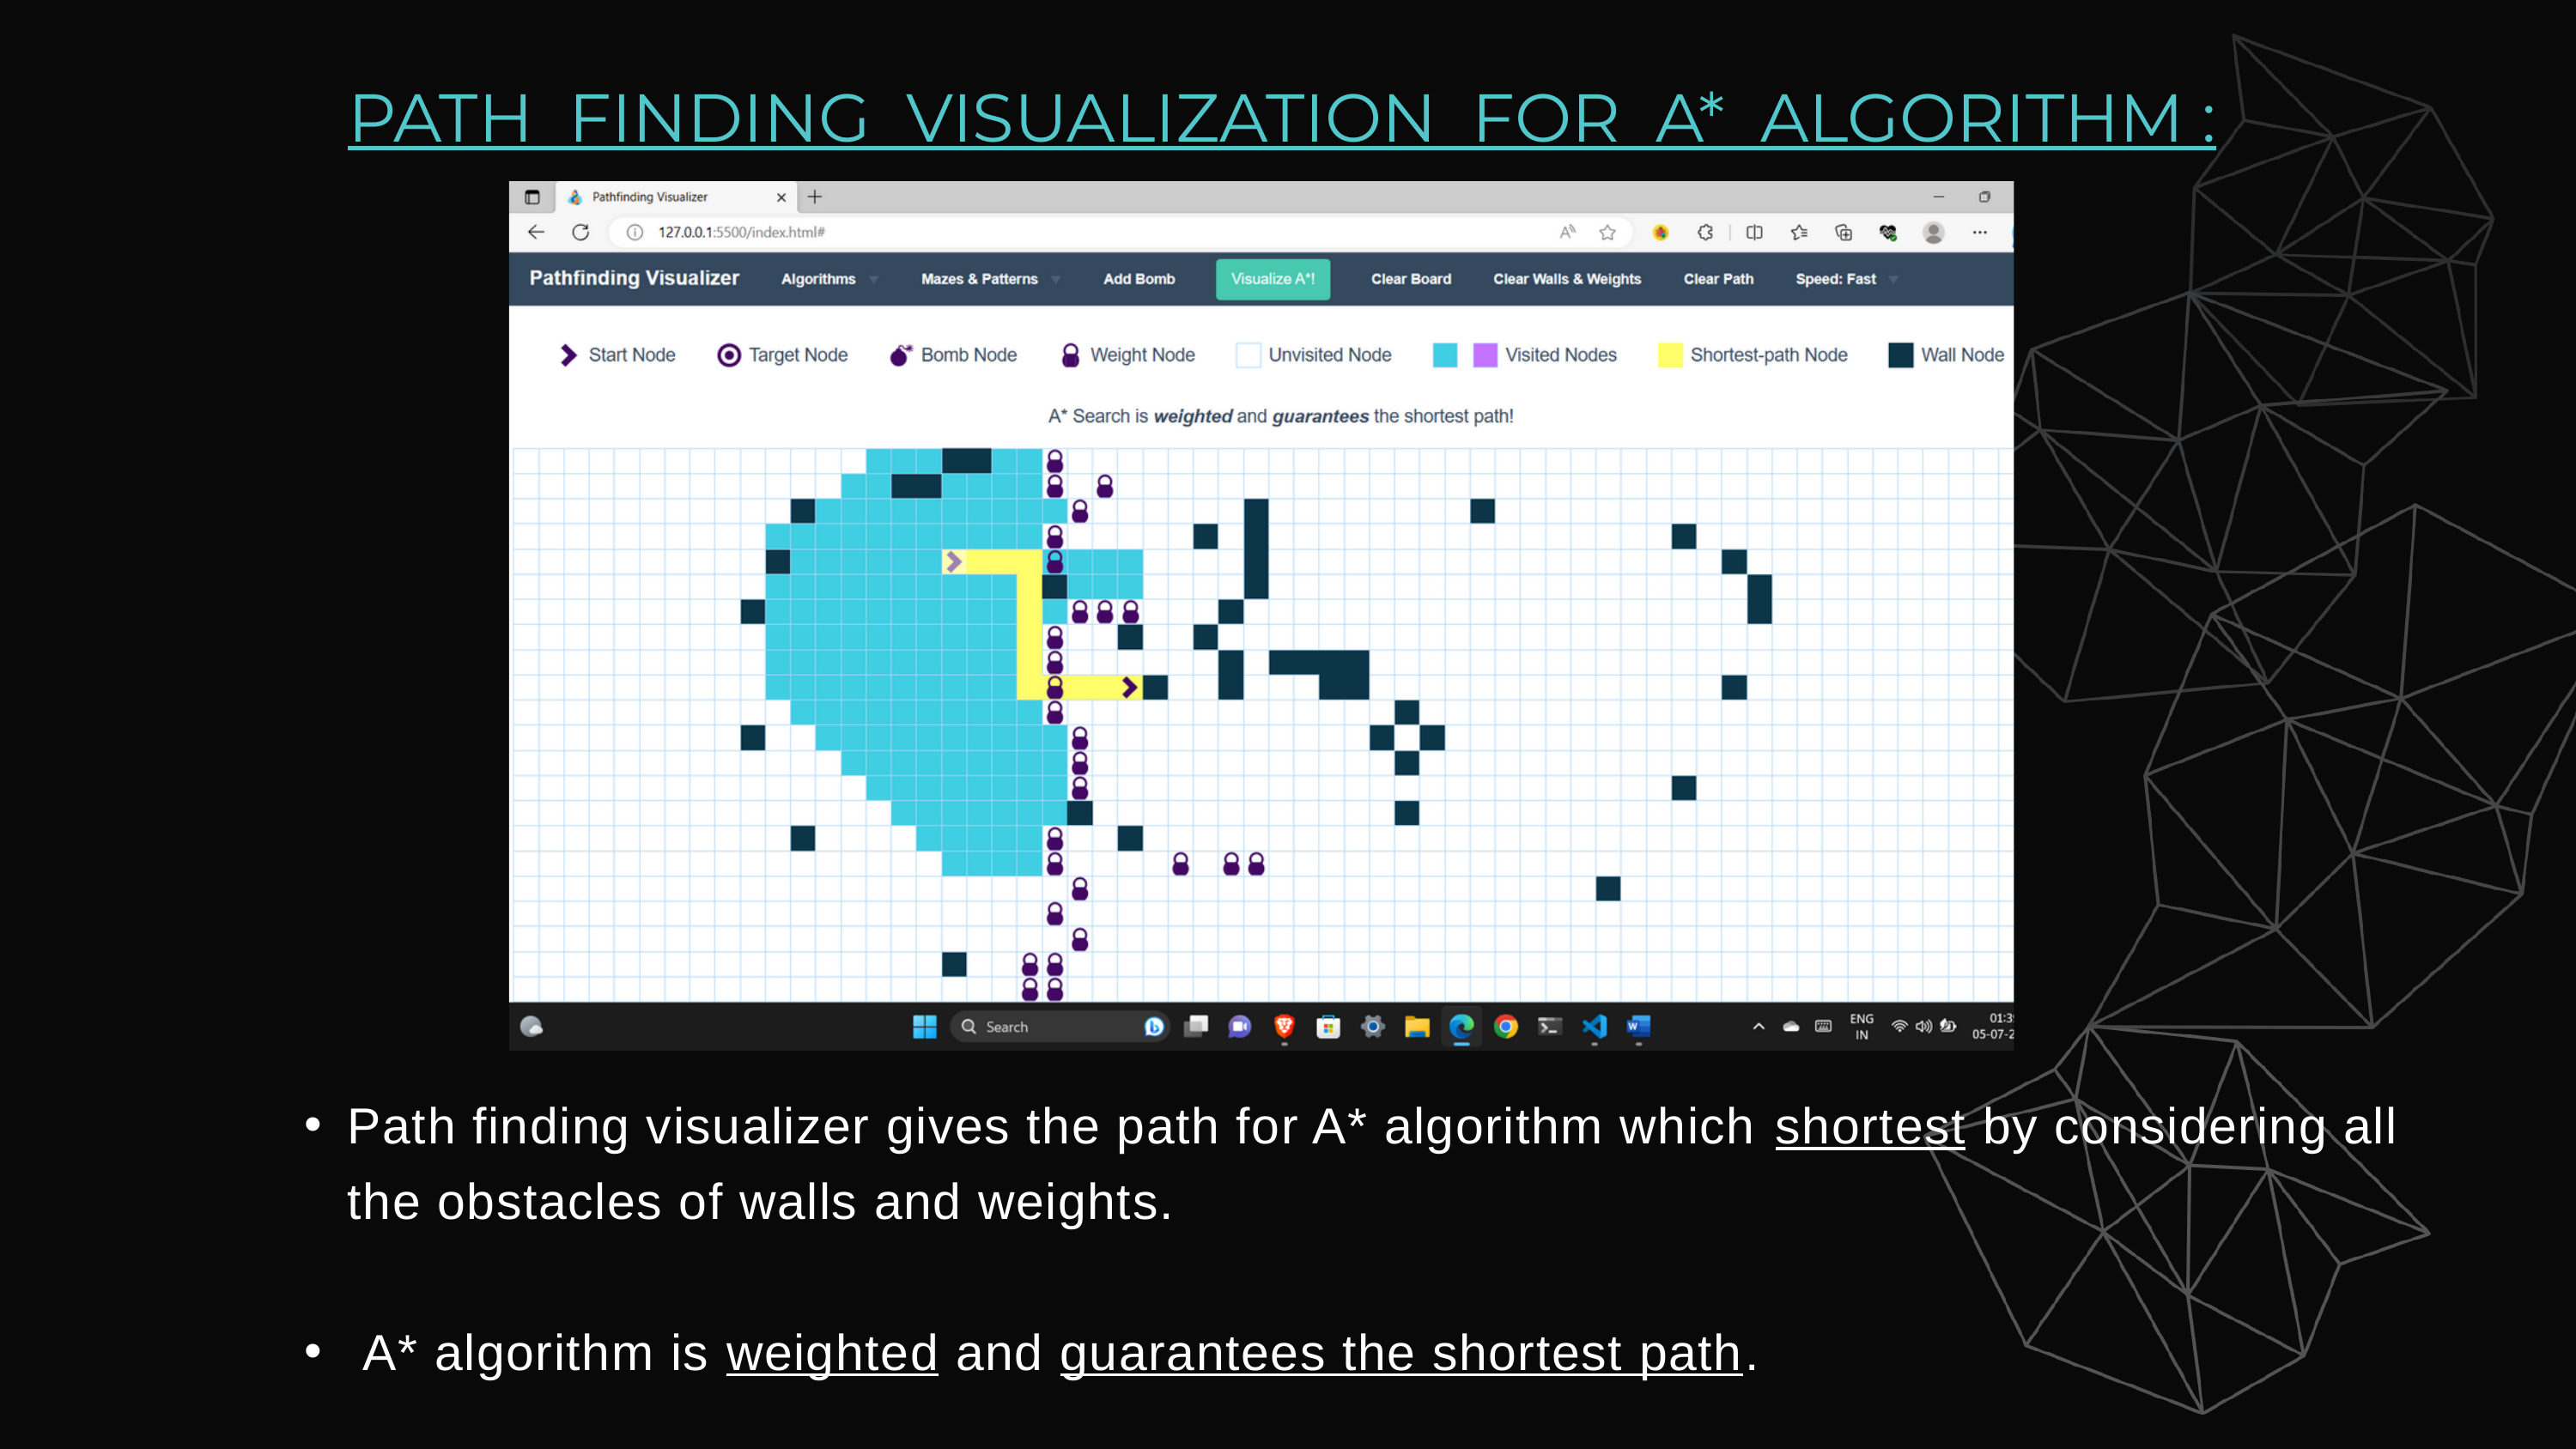

PATH  FINDING  VISUALIZATION  FOR  A*  ALGORITHM :

Path finding visualizer gives the path for A* algorithm which shortest by considering all the obstacles of walls and weights.

 A* algorithm is weighted and guarantees the shortest path.